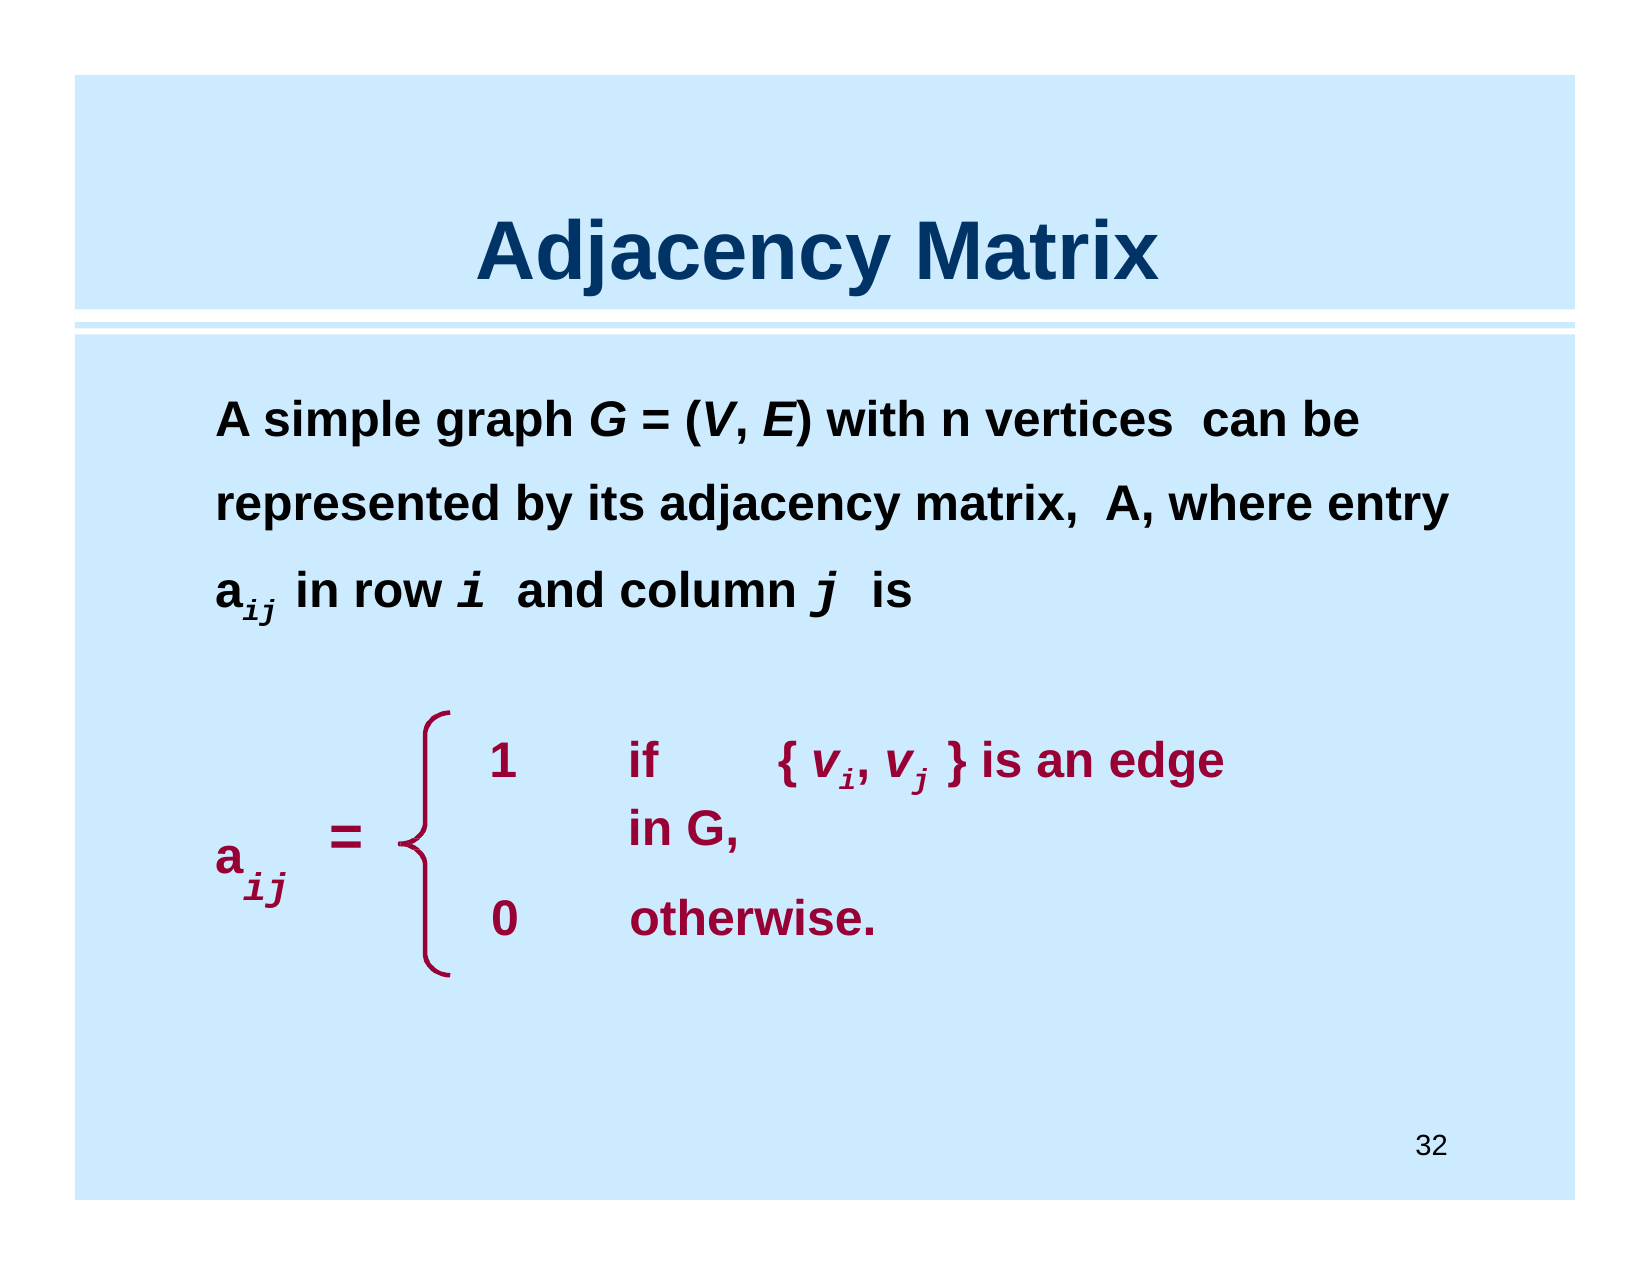

# Adjacency Matrix
A simple graph G = (V, E) with n vertices  can be represented by its adjacency matrix,  A, where entry aij in row i and column j is

1
if	{ vi, vj } is an edge in G,
=
aij
0
otherwise.
32